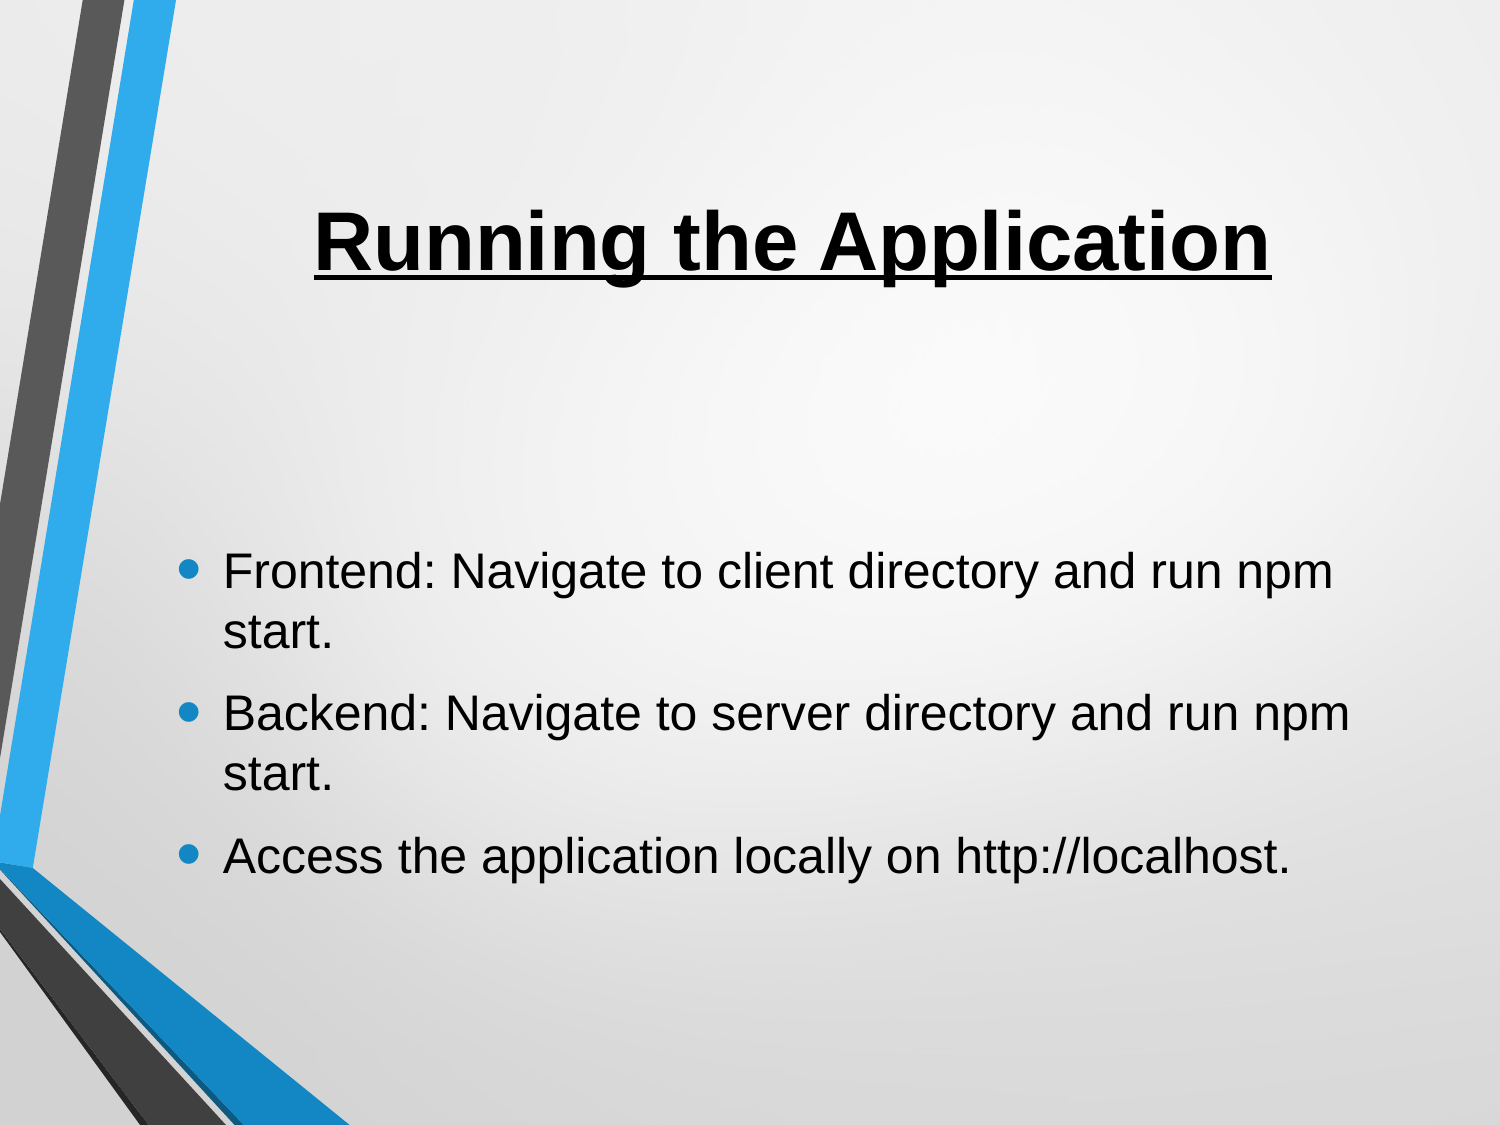

# Running the Application
Frontend: Navigate to client directory and run npm start.
Backend: Navigate to server directory and run npm start.
Access the application locally on http://localhost.